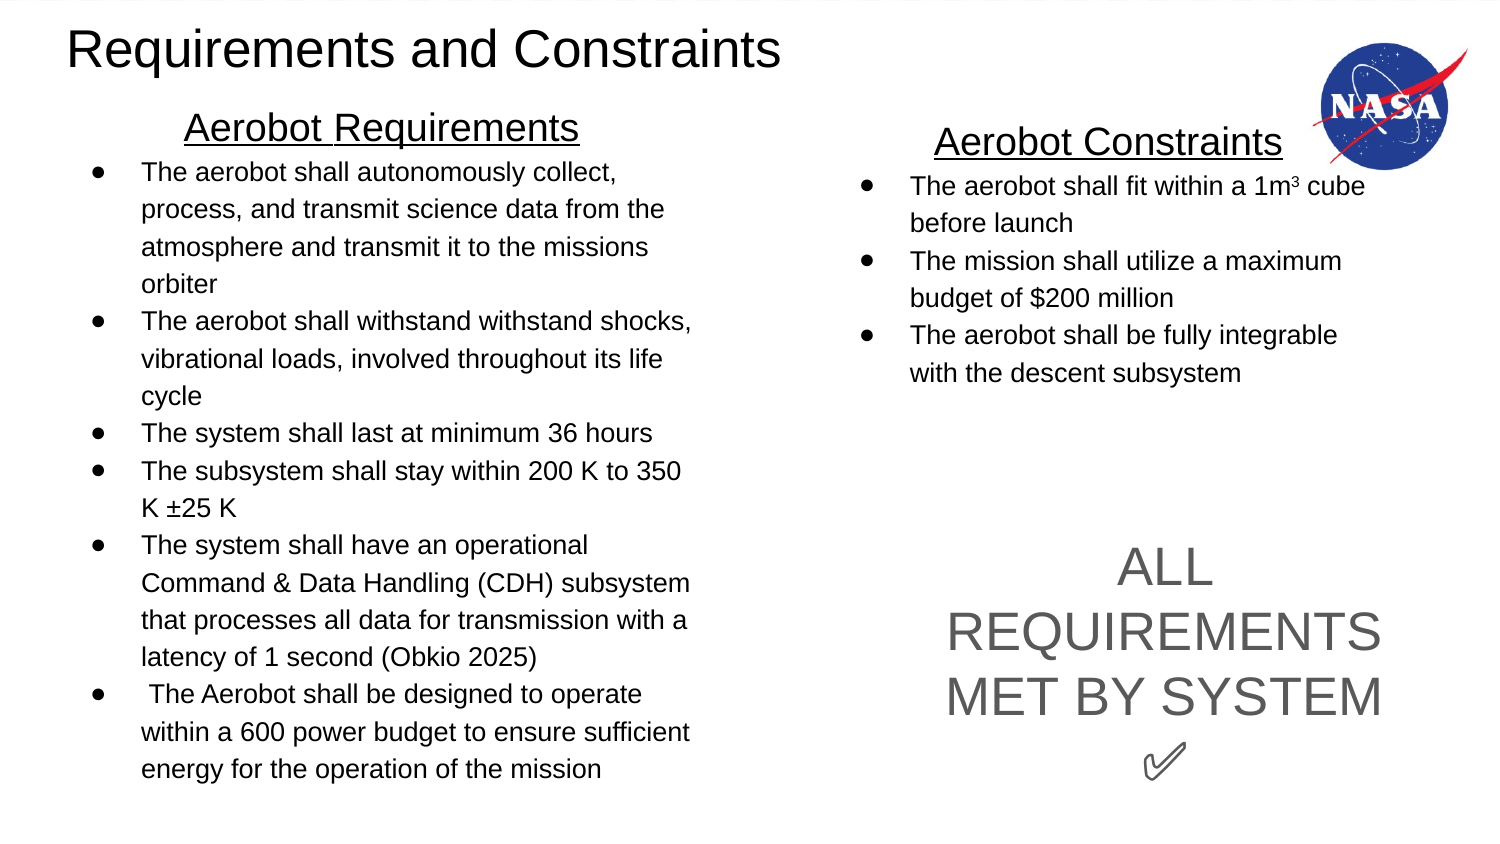

# Requirements and Constraints
Aerobot 	Requirements
The aerobot shall autonomously collect, process, and transmit science data from the atmosphere and transmit it to the missions orbiter
The aerobot shall withstand withstand shocks, vibrational loads, involved throughout its life cycle
The system shall last at minimum 36 hours
The subsystem shall stay within 200 K to 350 K ±25 K
The system shall have an operational Command & Data Handling (CDH) subsystem that processes all data for transmission with a latency of 1 second (Obkio 2025)
 The Aerobot shall be designed to operate within a 600 power budget to ensure sufficient energy for the operation of the mission
Aerobot Constraints
The aerobot shall fit within a 1m3 cube before launch
The mission shall utilize a maximum budget of $200 million
The aerobot shall be fully integrable with the descent subsystem
ALL REQUIREMENTS MET BY SYSTEM
✅